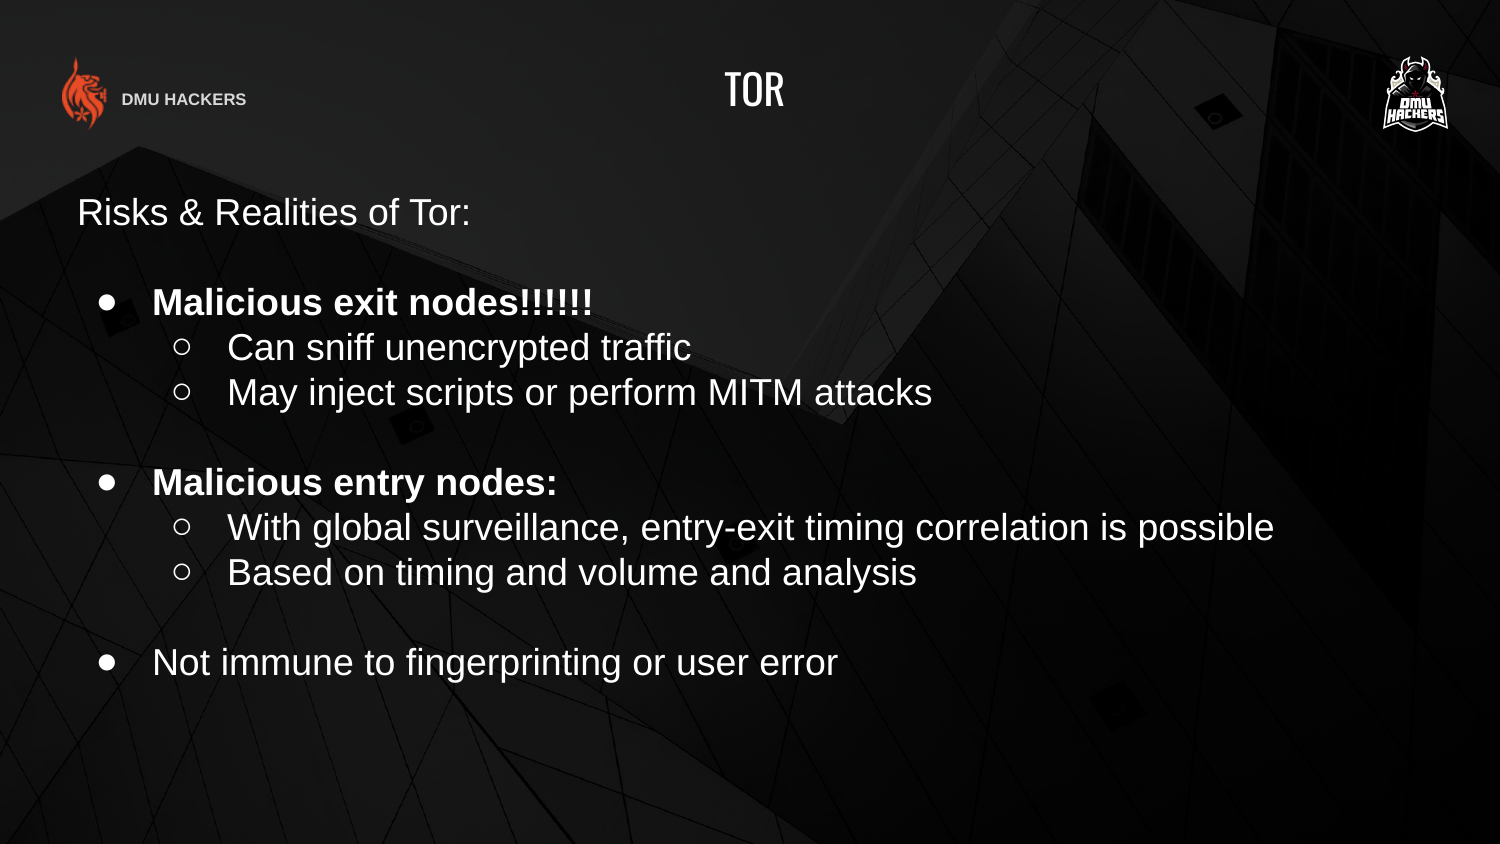

TOR

DMU HACKERS
Risks & Realities of Tor:

Malicious exit nodes!!!!!!
Can sniff unencrypted traffic
May inject scripts or perform MITM attacks

Malicious entry nodes:
With global surveillance, entry-exit timing correlation is possible
Based on timing and volume and analysis

Not immune to fingerprinting or user error